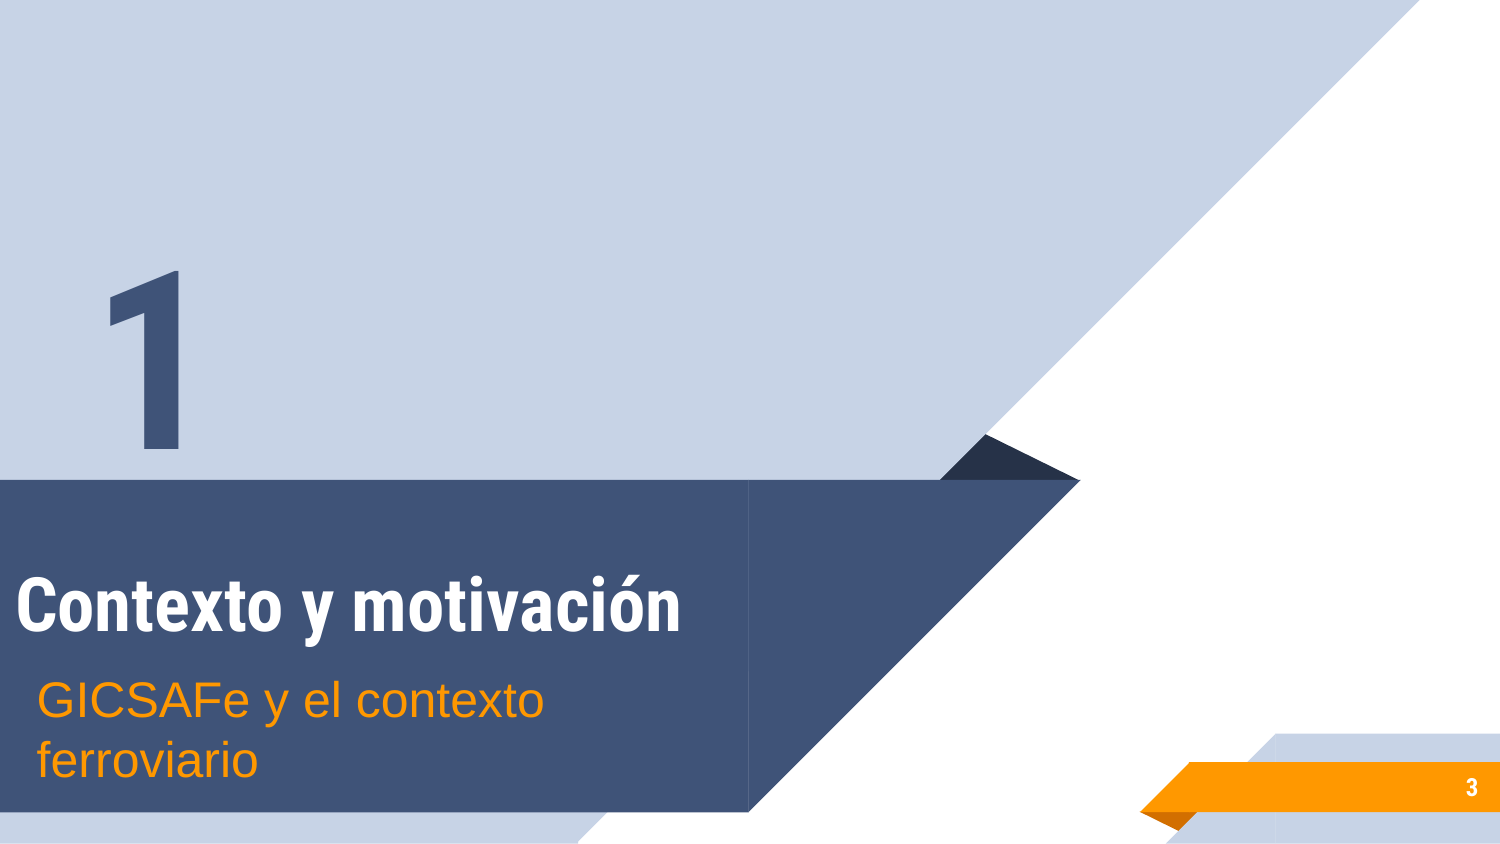

1
# Contexto y motivación
GICSAFe y el contexto ferroviario
3